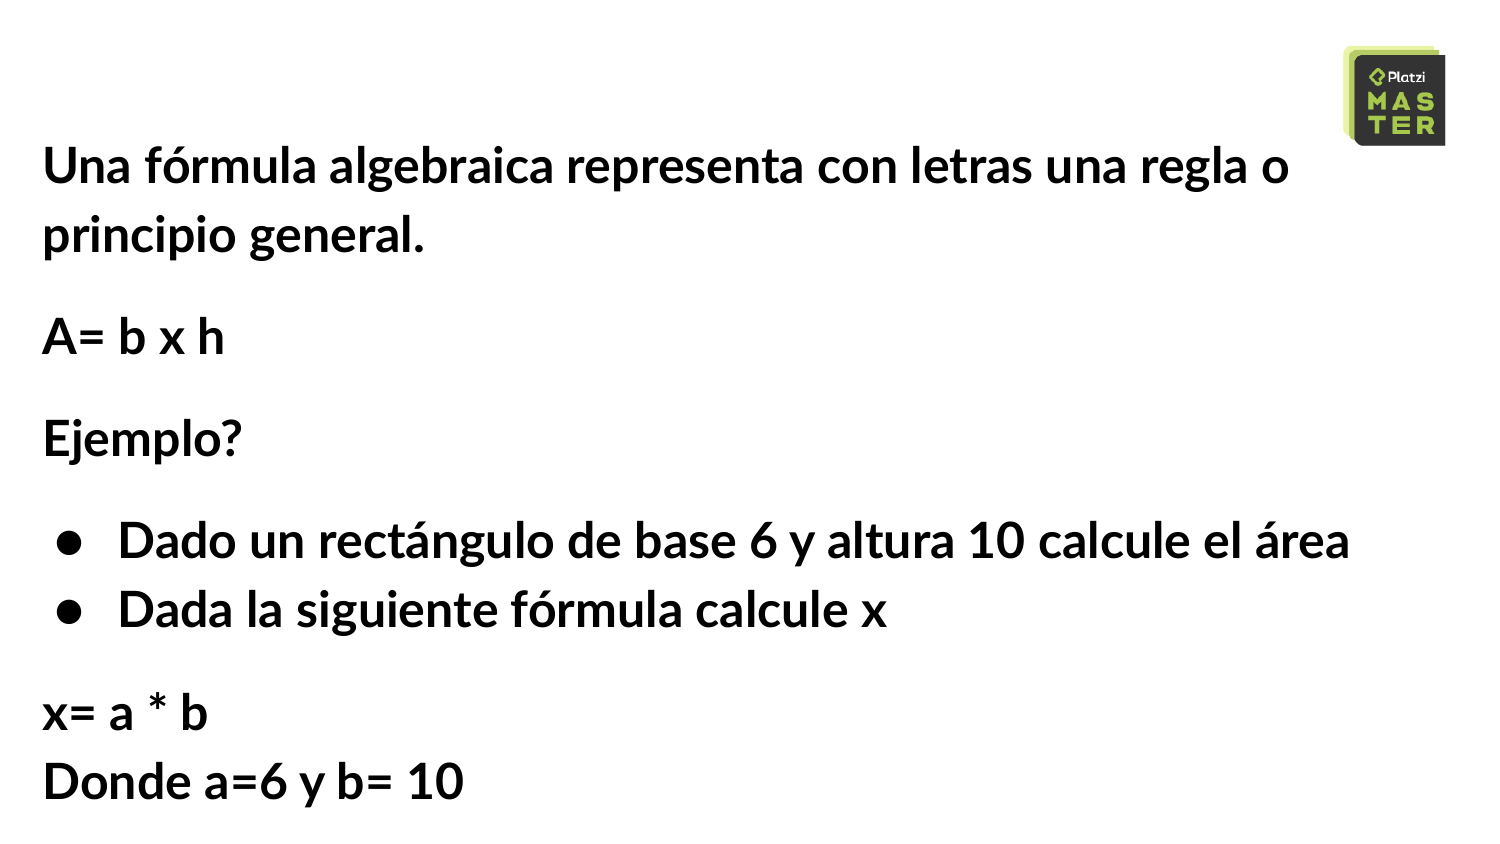

Una fórmula algebraica representa con letras una regla o principio general.
A= b x h
Ejemplo?
Dado un rectángulo de base 6 y altura 10 calcule el área
Dada la siguiente fórmula calcule x
x= a * b
Donde a=6 y b= 10